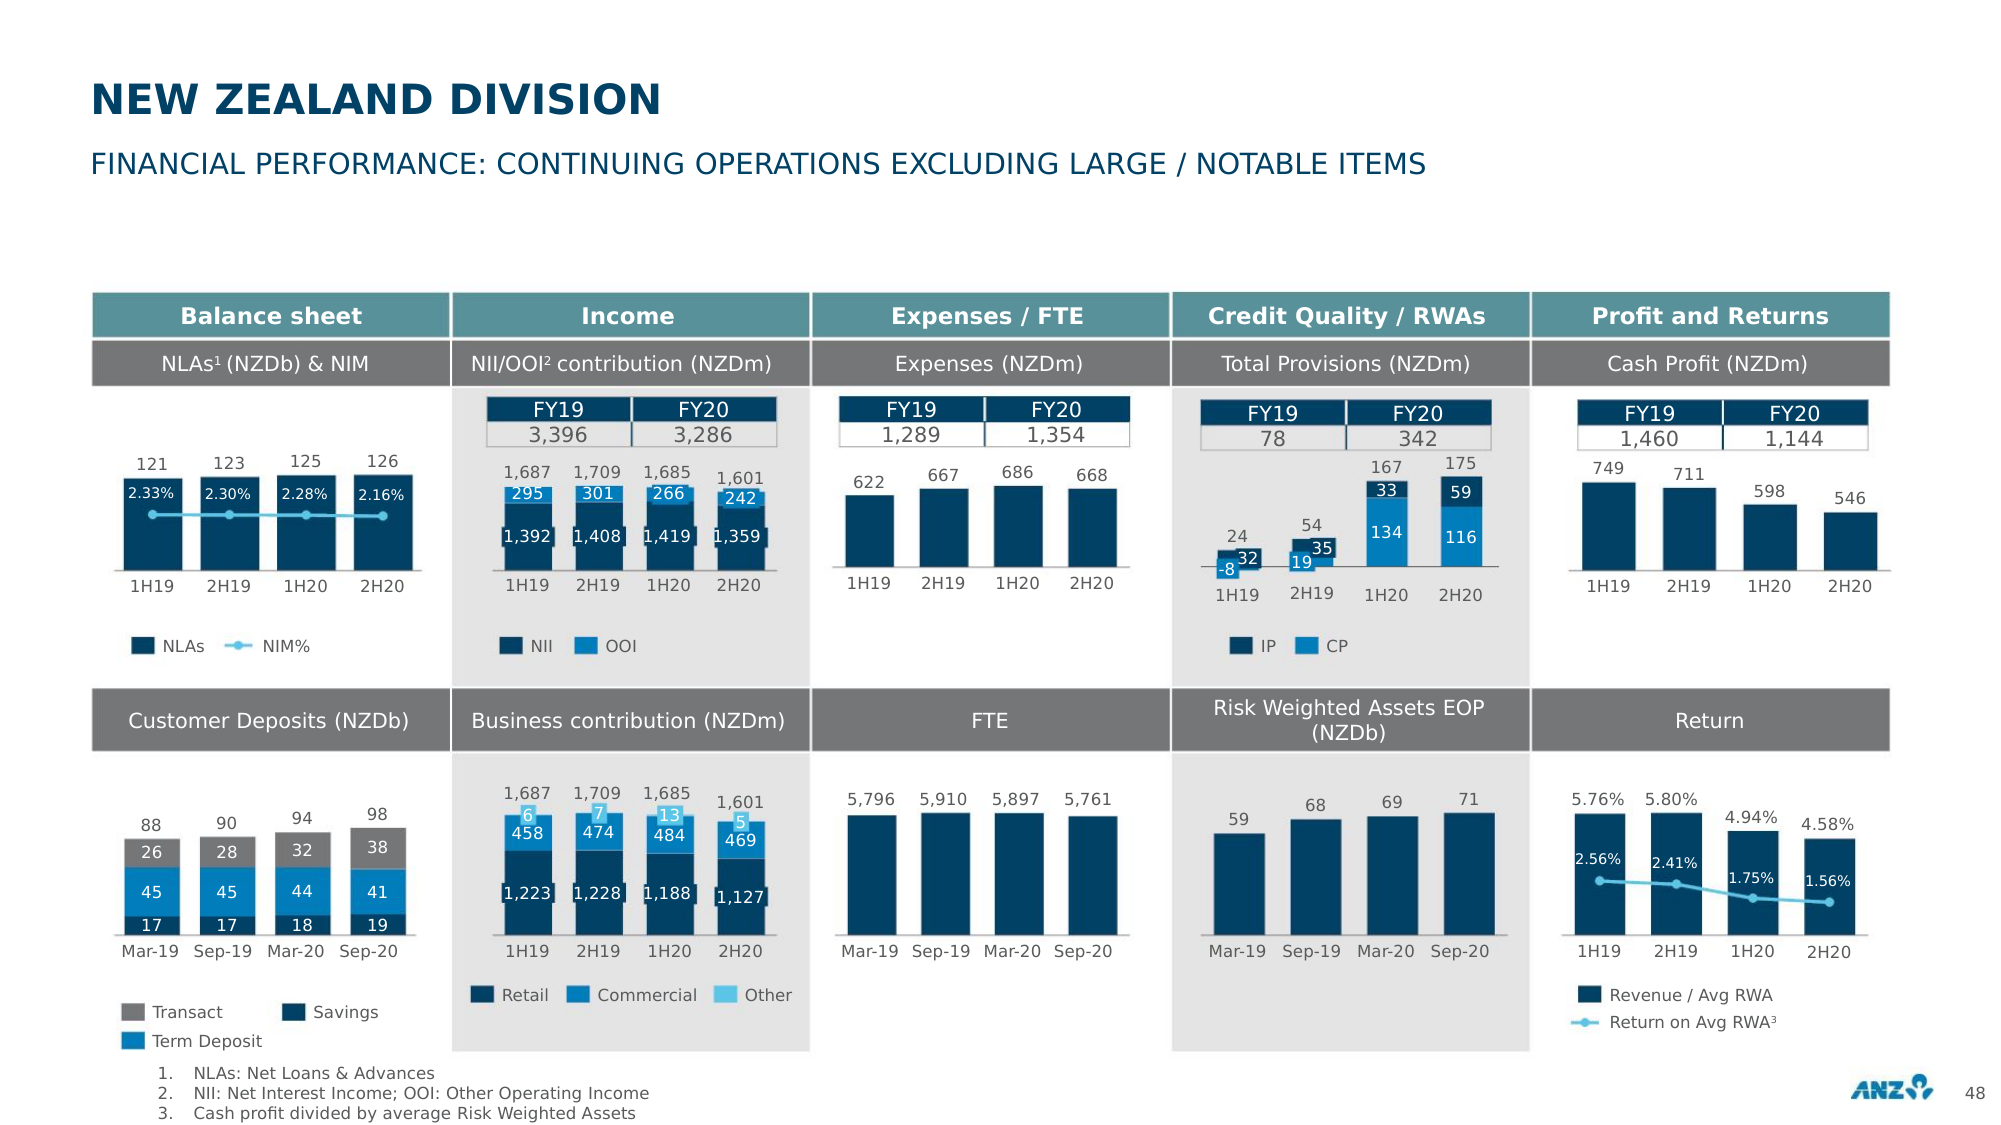

NEW ZEALAND DIVISION
FINANCIAL PERFORMANCE: CONTINUING OPERATIONS EXCLUDING LARGE / NOTABLE ITEMS
Balance sheet
Income
Expenses / FTE
Credit Quality / RWAs
Profit and Returns
NLAs1 (NZDb) & NIM
NII/OOI2 contribution (NZDm)
Expenses (NZDm)
Total Provisions (NZDm)
Cash Profit (NZDm)
FY19
3,396
FY20
3,286
FY19
1,289
FY20
1,354
FY19
78
FY20
342
FY19
1,460
FY20
1,144
126
125
175
59
123
121
167
33
749
1,687 1,709 1,685
295 301 266
686
711
667
668
1,601
242
622
598
2.33%
2.30%
2.28%
2.16%
546
54
35
134
24
32
1,392 1,408 1,419 1,359
1H19 2H19 1H20 2H20
116
19
2H19
-8
1H19
1H19
2H19
1H20
2H20
1H19
2H19
1H20
2H20
1H19
2H19
1H20
2H20
1H20
2H20
NLAs
NIM%
NII
OOI
IP
CP
Risk Weighted Assets EOP
(NZDb)
Customer Deposits (NZDb)
Business contribution (NZDm)
FTE
Return
1,687 1,709 1,685
5,796 5,910 5,897 5,761
71
5.76% 5.80%
1,601
5
469
69
68
7
98
38
6
13
484
4.94%
1.75%
94
32
59
90
28
4.58%
88
26
474
458
2.56%
2.41%
1.56%
2H20
44
18
45
17
45
17
41
19
1,223 1,228 1,188
1,127
2H20
Mar-19 Sep-19 Mar-20 Sep-20
1H19
Retail
2H19
1H20
Mar-19 Sep-19 Mar-20 Sep-20
Mar-19 Sep-19 Mar-20 Sep-20
1H19
2H19
1H20
Commercial
Other
Revenue / Avg RWA
Return on Avg RWA3
Transact
Savings
Term Deposit
1. NLAs: Net Loans & Advances
2. NII: Net Interest Income; OOI: Other Operating Income
3. Cash profit divided by average Risk Weighted Assets
48